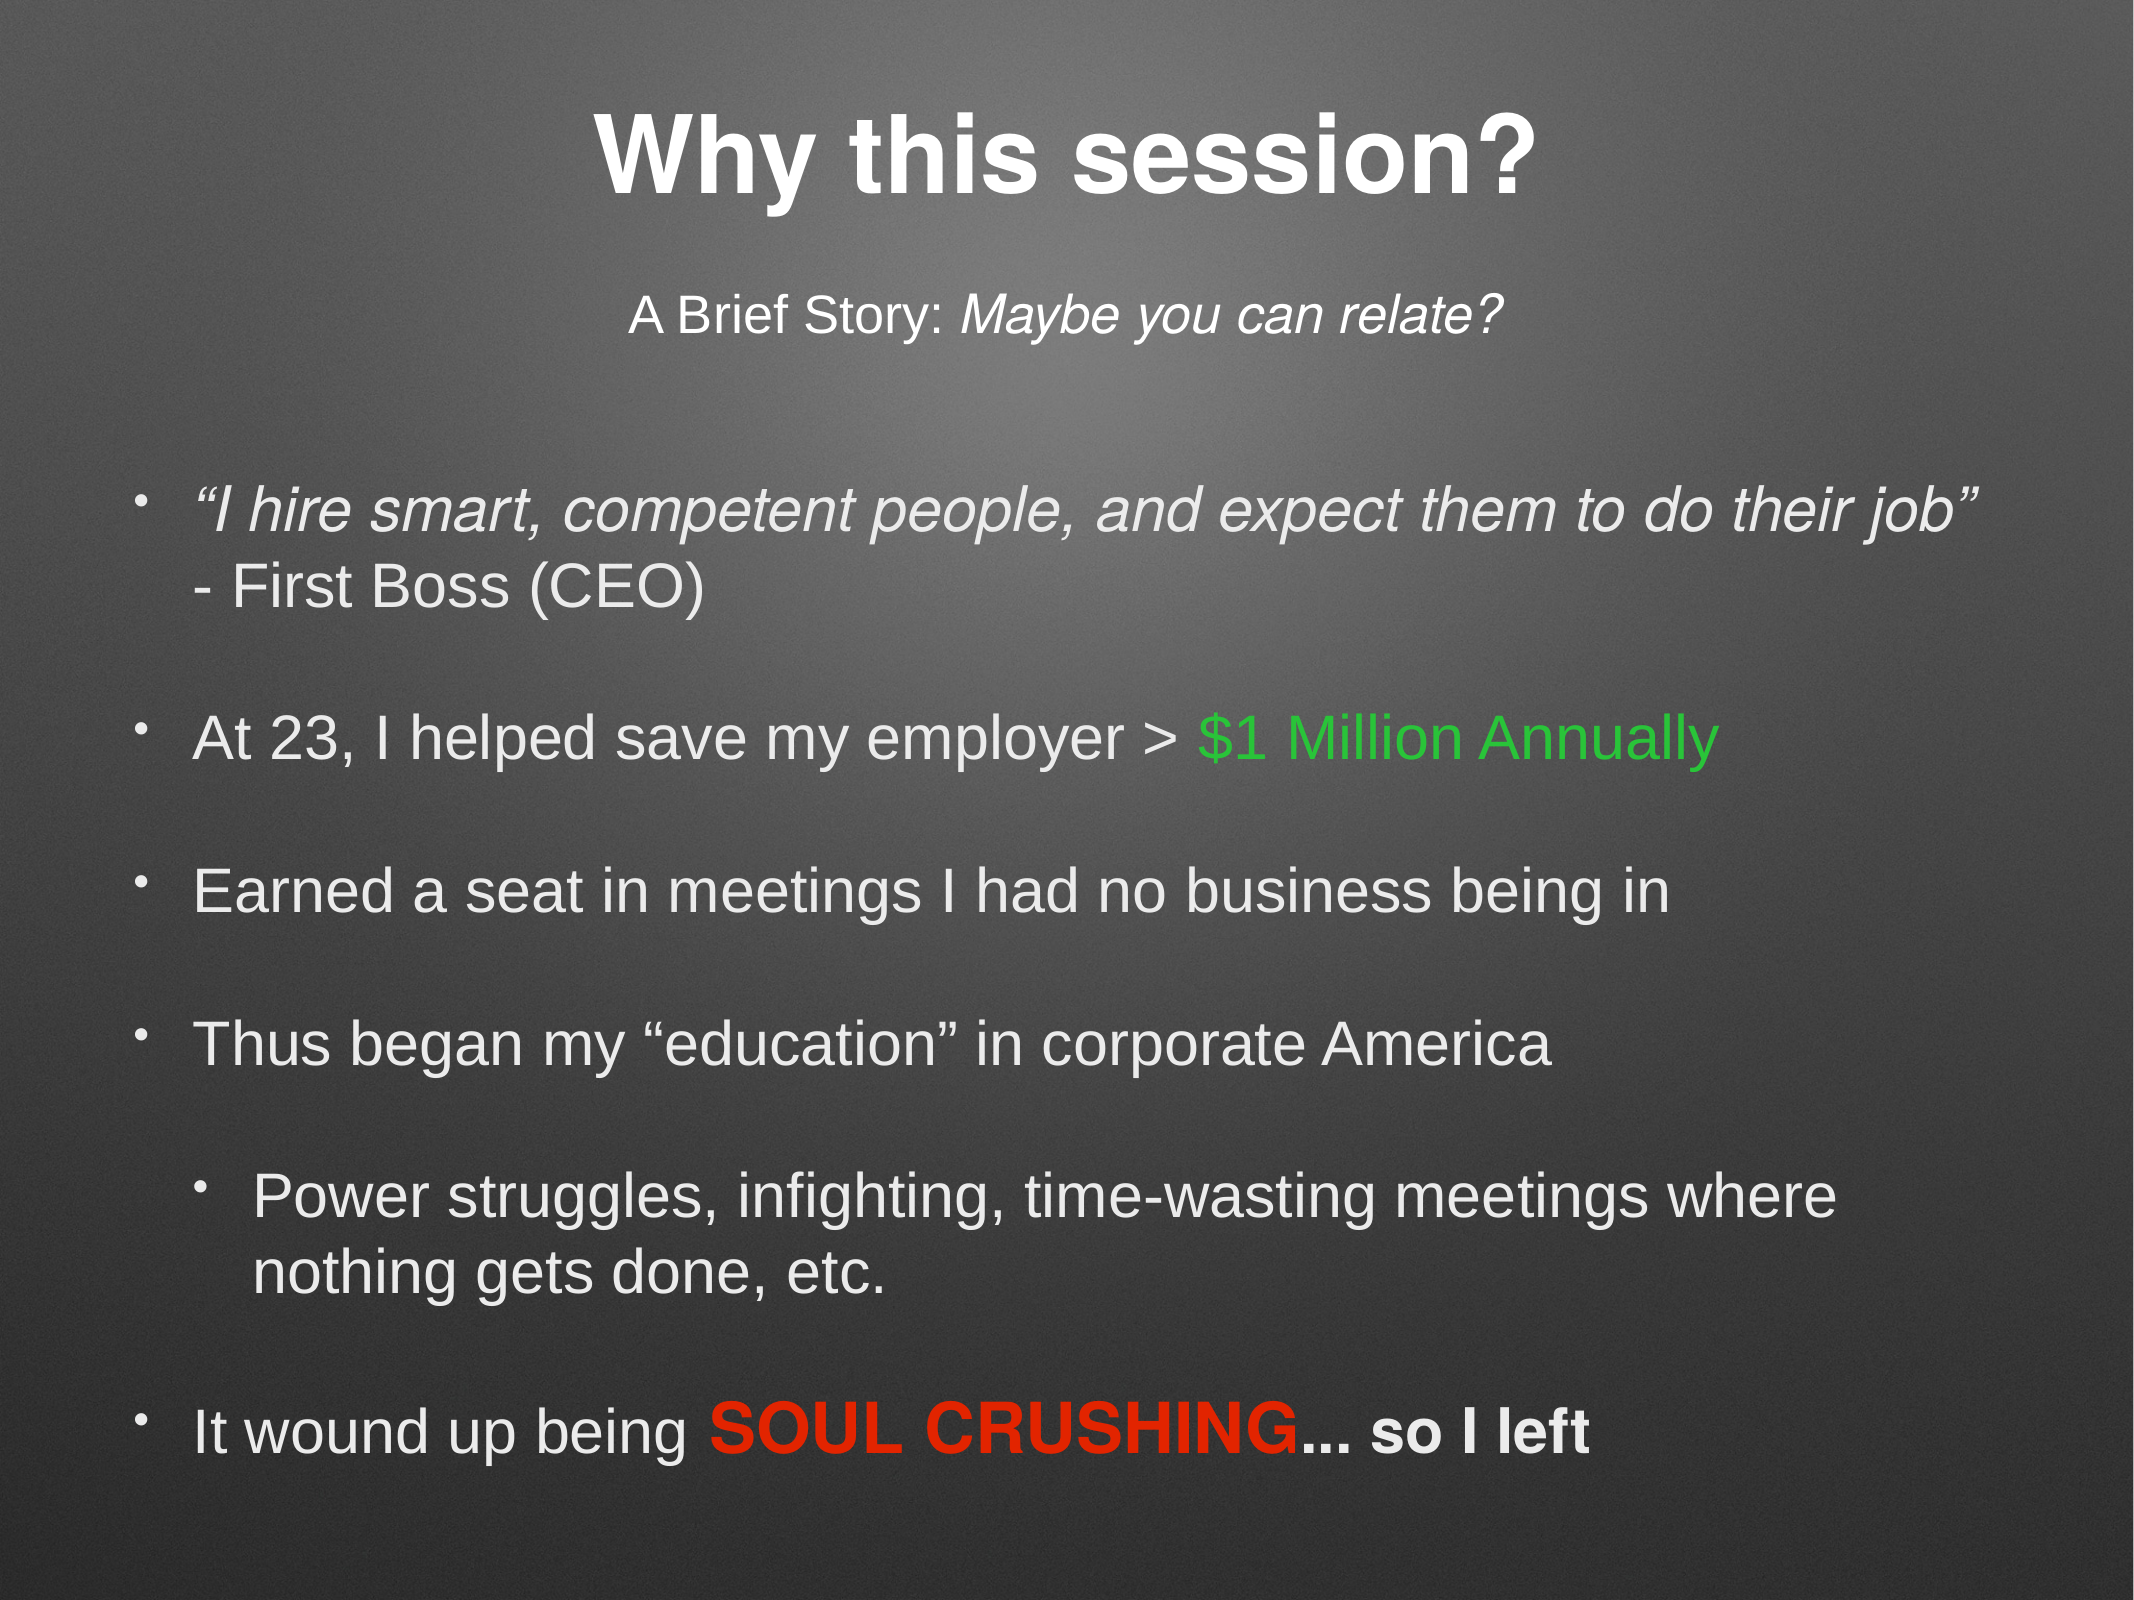

# Why this session?
A Brief Story: Maybe you can relate?
“I hire smart, competent people, and expect them to do their job” - First Boss (CEO)
At 23, I helped save my employer > $1 Million Annually
Earned a seat in meetings I had no business being in
Thus began my “education” in corporate America
Power struggles, infighting, time-wasting meetings where nothing gets done, etc.
It wound up being Soul Crushing... so I left